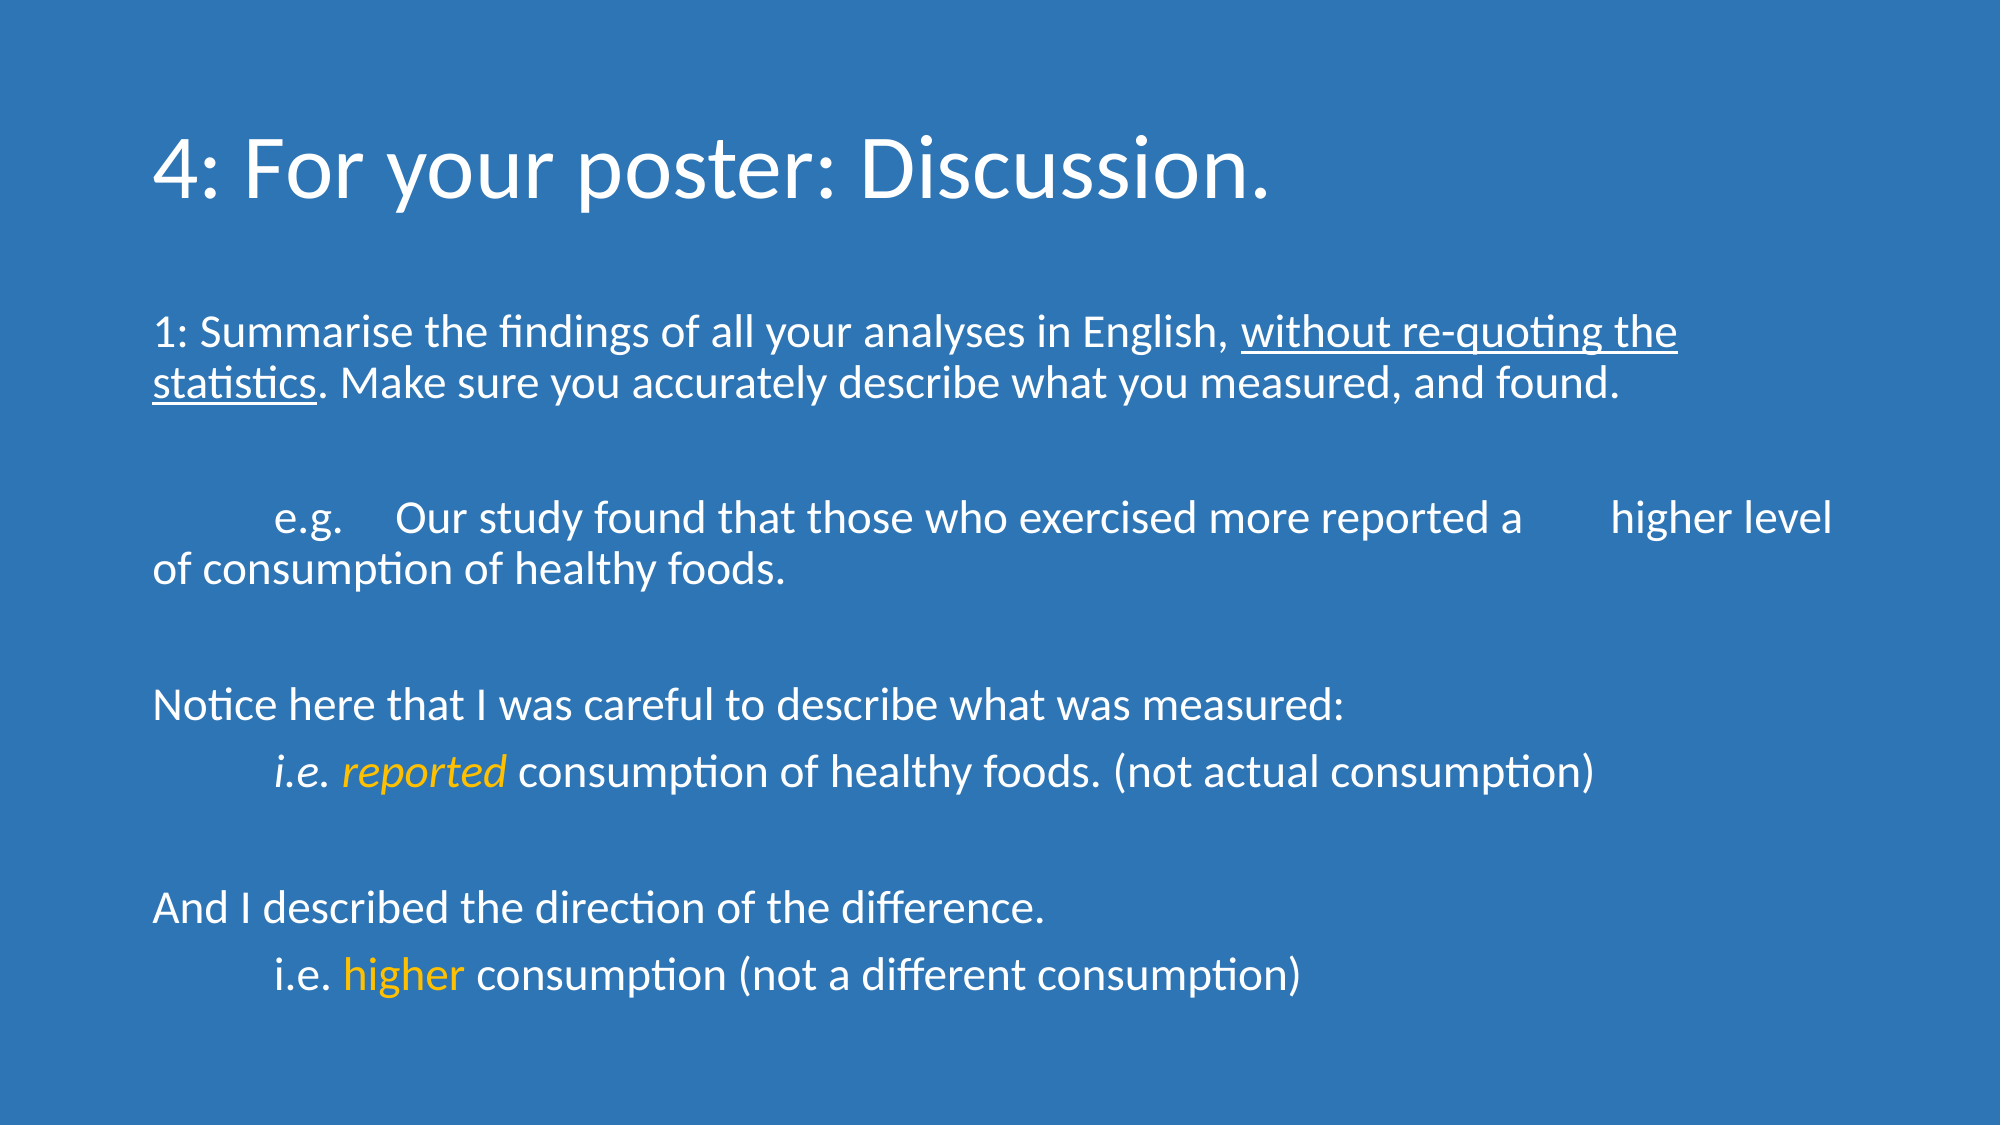

# 4: For your poster: Discussion.
1: Summarise the findings of all your analyses in English, without re-quoting the statistics. Make sure you accurately describe what you measured, and found.

	e.g. 	Our study found that those who exercised more reported a 		higher level of consumption of healthy foods.

Notice here that I was careful to describe what was measured:
	i.e. reported consumption of healthy foods. (not actual consumption)

And I described the direction of the difference.
	i.e. higher consumption (not a different consumption)